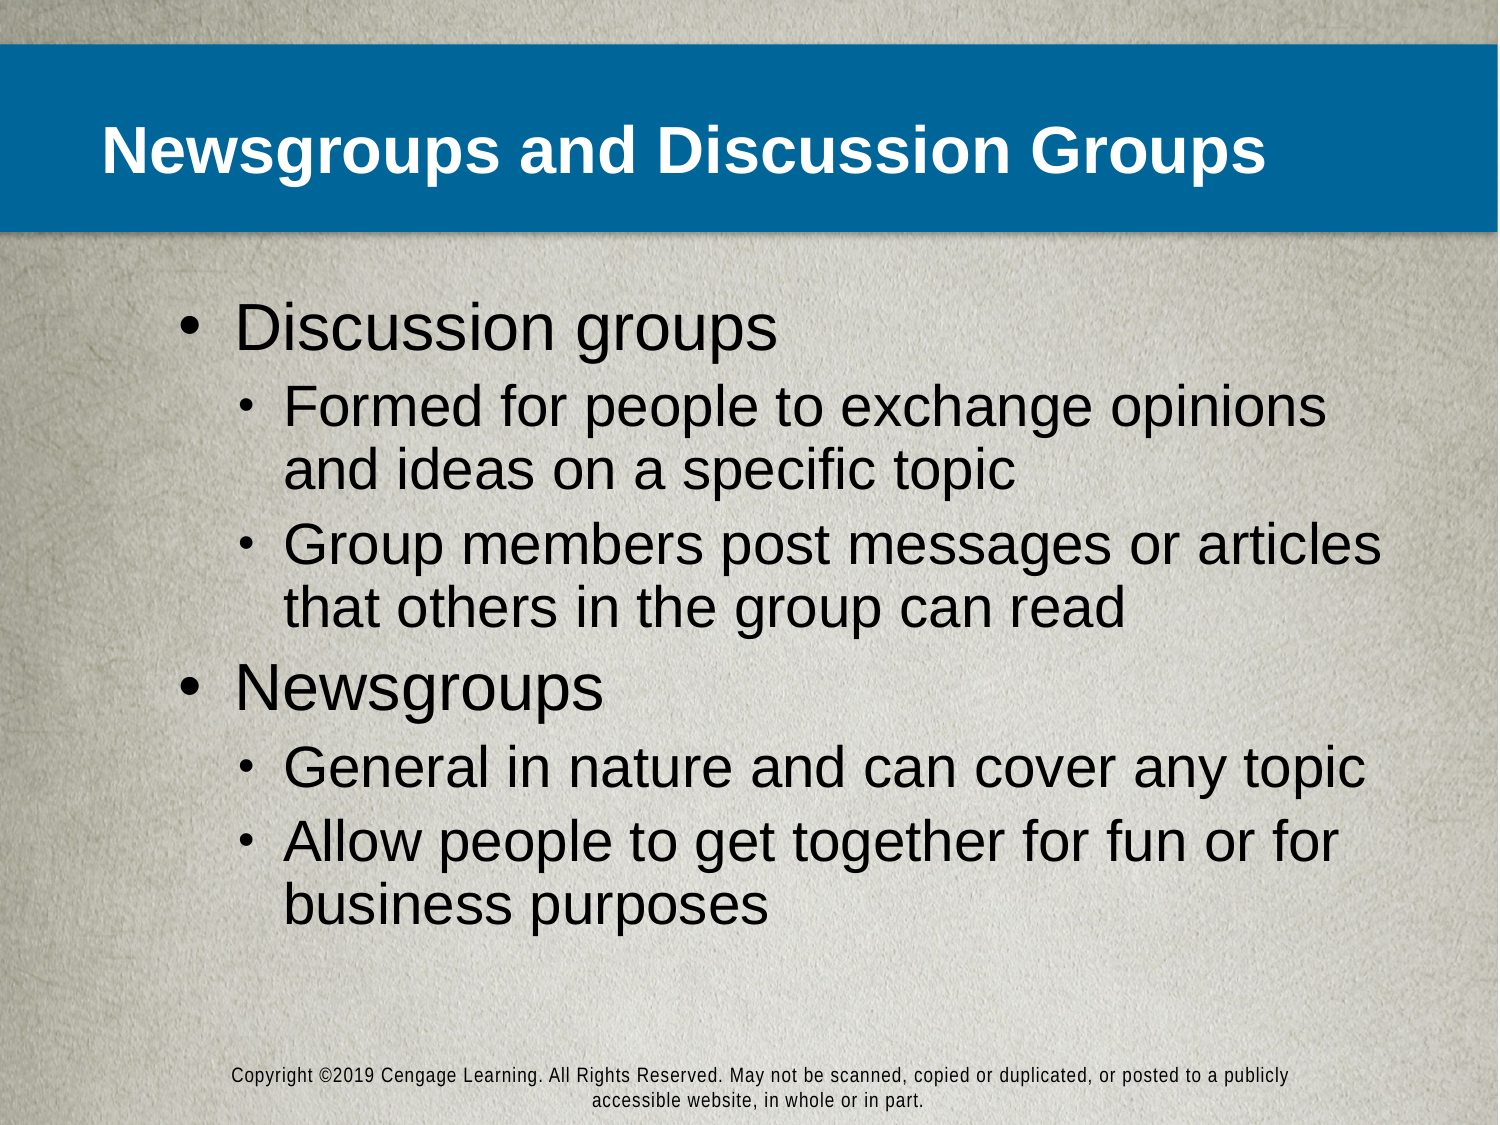

# Newsgroups and Discussion Groups
Discussion groups
Formed for people to exchange opinions and ideas on a specific topic
Group members post messages or articles that others in the group can read
Newsgroups
General in nature and can cover any topic
Allow people to get together for fun or for business purposes